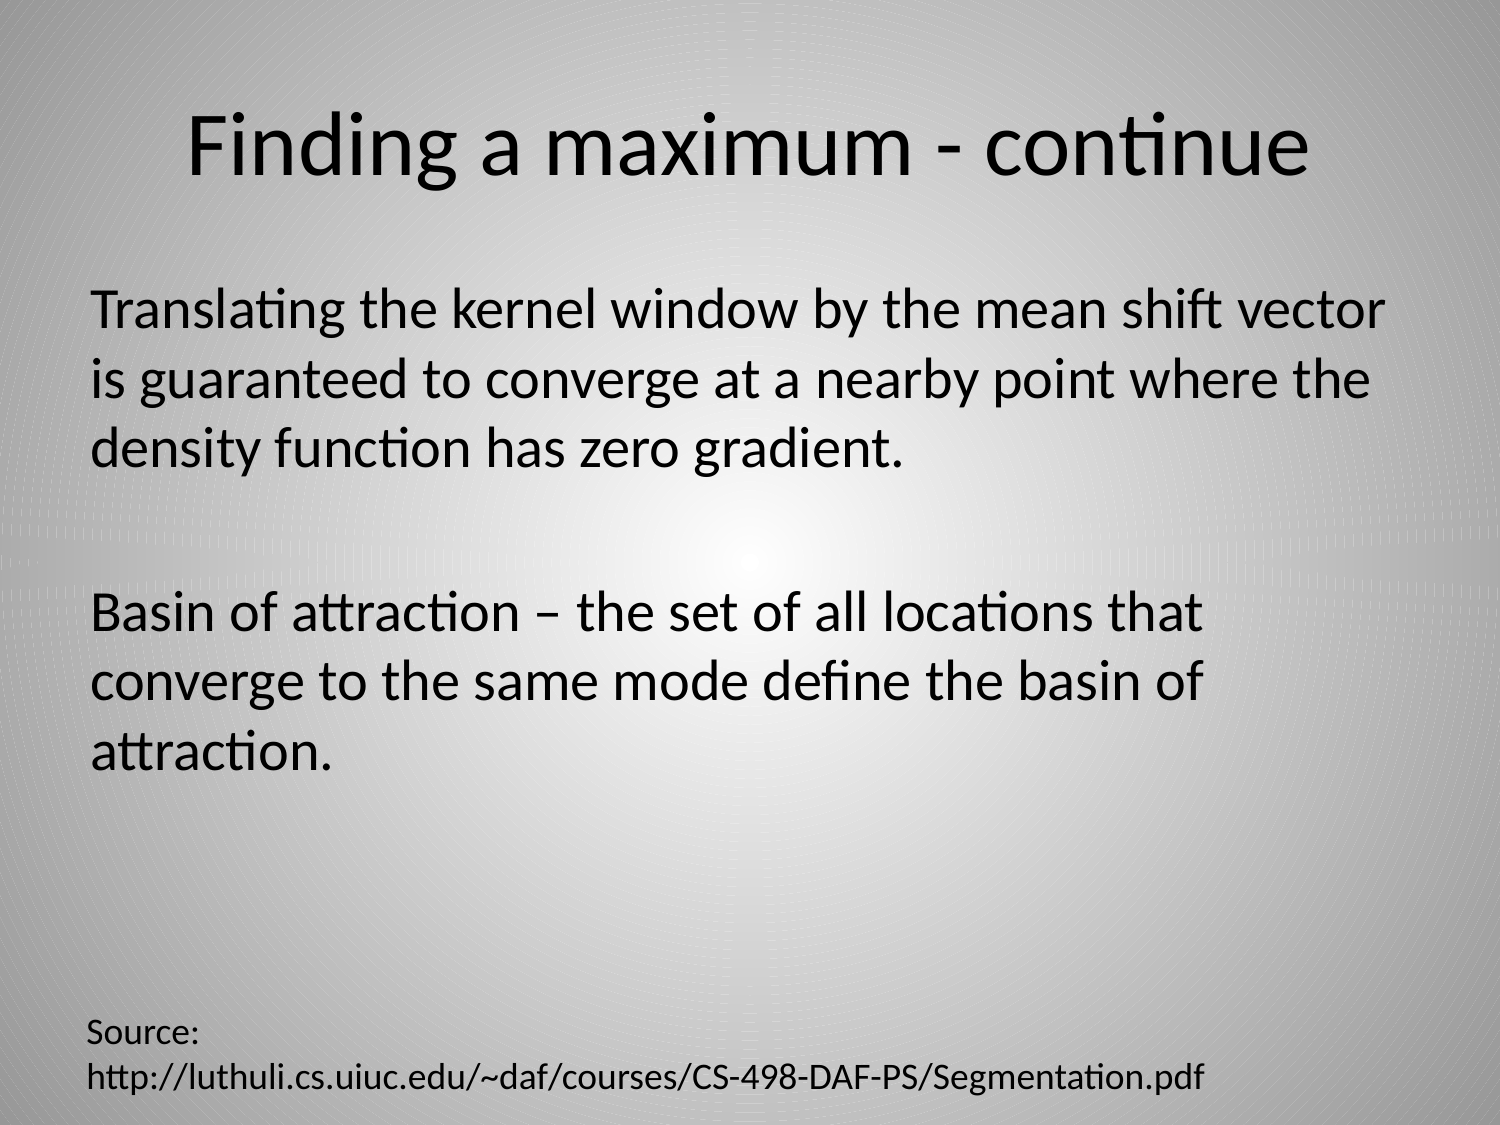

# Finding a maximum - continue
Translating the kernel window by the mean shift vector is guaranteed to converge at a nearby point where the density function has zero gradient.

Basin of attraction – the set of all locations that converge to the same mode define the basin of attraction.

Source:
http://luthuli.cs.uiuc.edu/~daf/courses/CS-498-DAF-PS/Segmentation.pdf